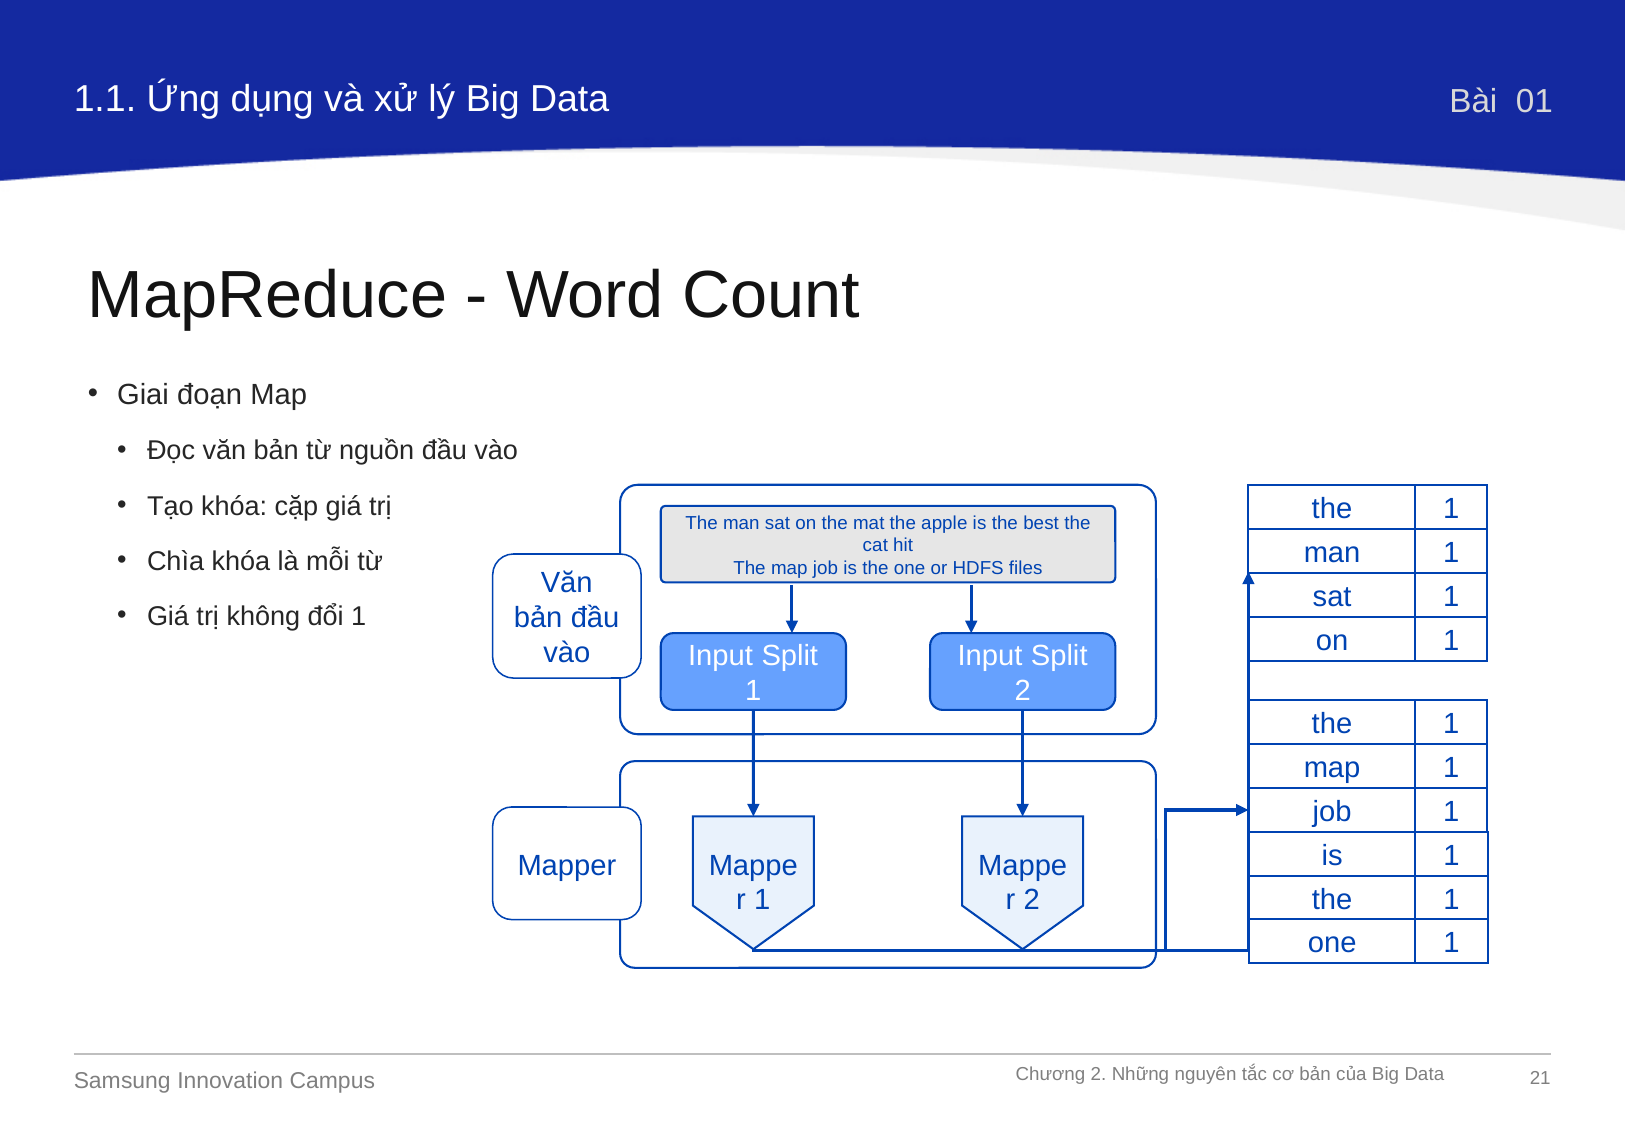

1.1. Ứng dụng và xử lý Big Data
Bài  01
MapReduce - Word Count
Giai đoạn Map
Đọc văn bản từ nguồn đầu vào
Tạo khóa: cặp giá trị
Chìa khóa là mỗi từ
Giá trị không đổi 1

Văn bản đầu vào
The man sat on the mat the apple is the best the cat hit
The map job is the one or HDFS files
Input Split 1
Input Split 2
1
the
1
man
1
sat
1
on
1
the
1
map
1
job
1
is
the
1
1
one

Mapper
Mapper 1
Mapper 2